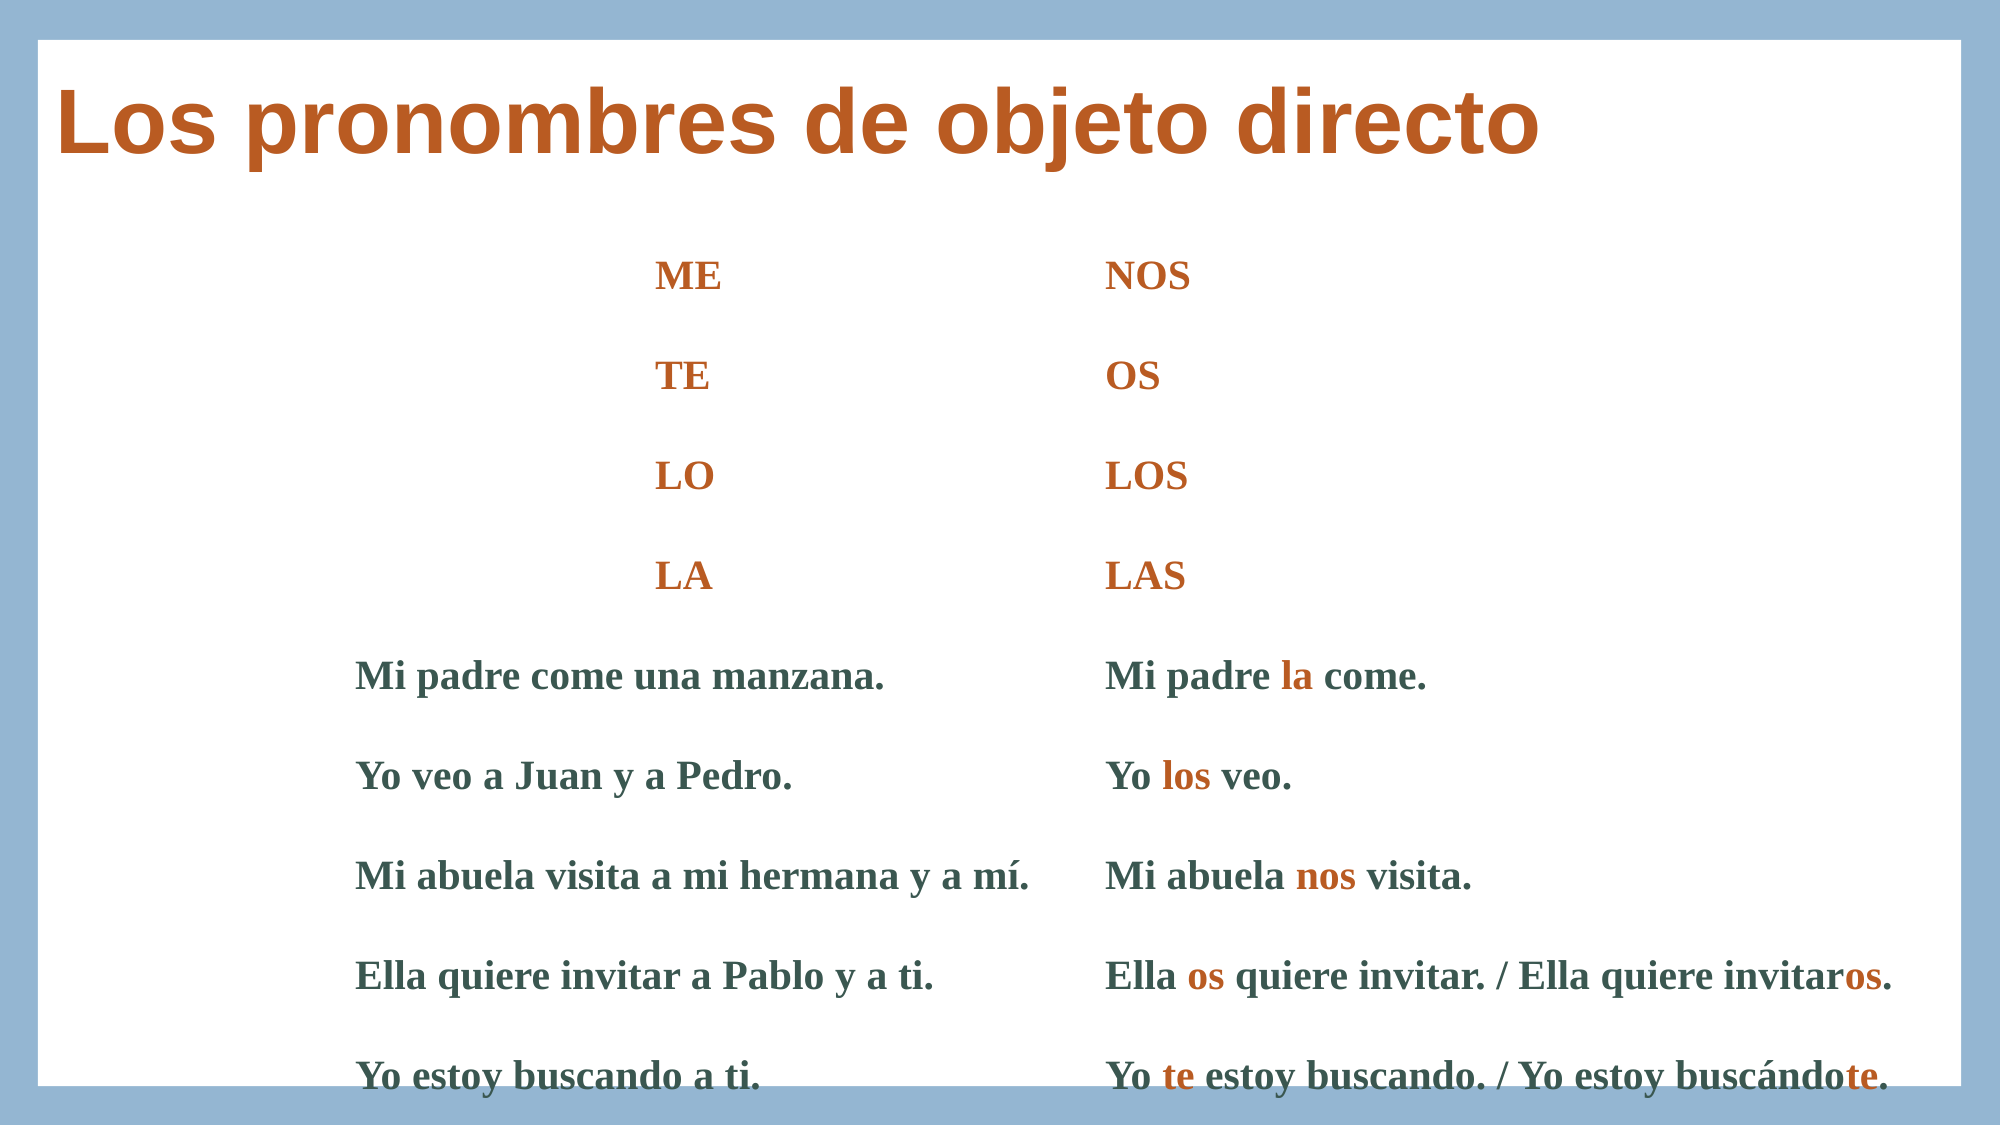

# Los pronombres de objeto directo
				ME			NOS
				TE			OS
				LO			LOS
				LA			LAS
		Mi padre come una manzana.		Mi padre la come.
		Yo veo a Juan y a Pedro.			Yo los veo.
		Mi abuela visita a mi hermana y a mí.	Mi abuela nos visita.
		Ella quiere invitar a Pablo y a ti.		Ella os quiere invitar. / Ella quiere invitaros.
		Yo estoy buscando a ti.			Yo te estoy buscando. / Yo estoy buscándote.